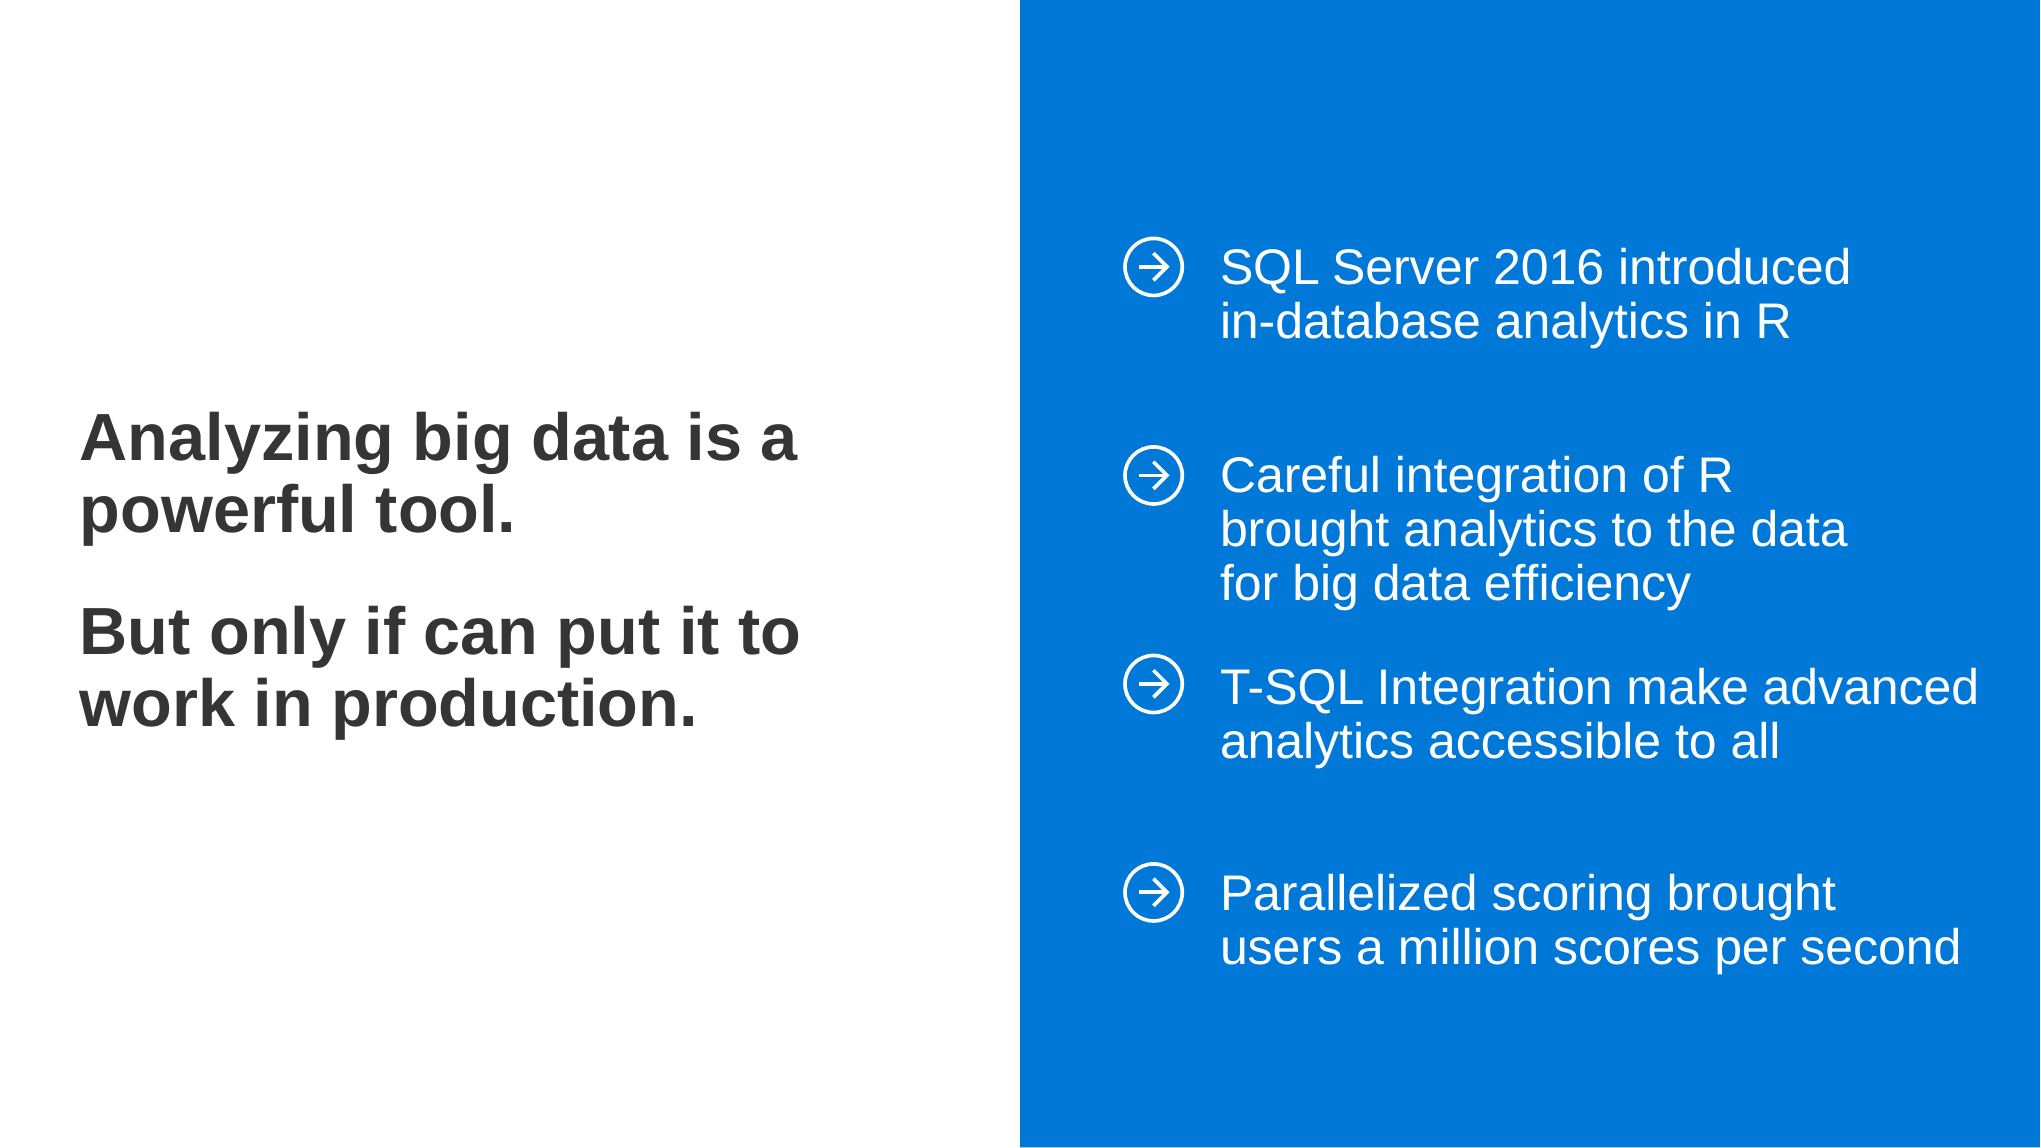

SQL Server 2016 introduced in-database analytics in R

Careful integration of R
brought analytics to the data
for big data efficiency

T-SQL Integration make advanced analytics accessible to all

Parallelized scoring brought users a million scores per second

Analyzing big data is a powerful tool.
But only if can put it to work in production.